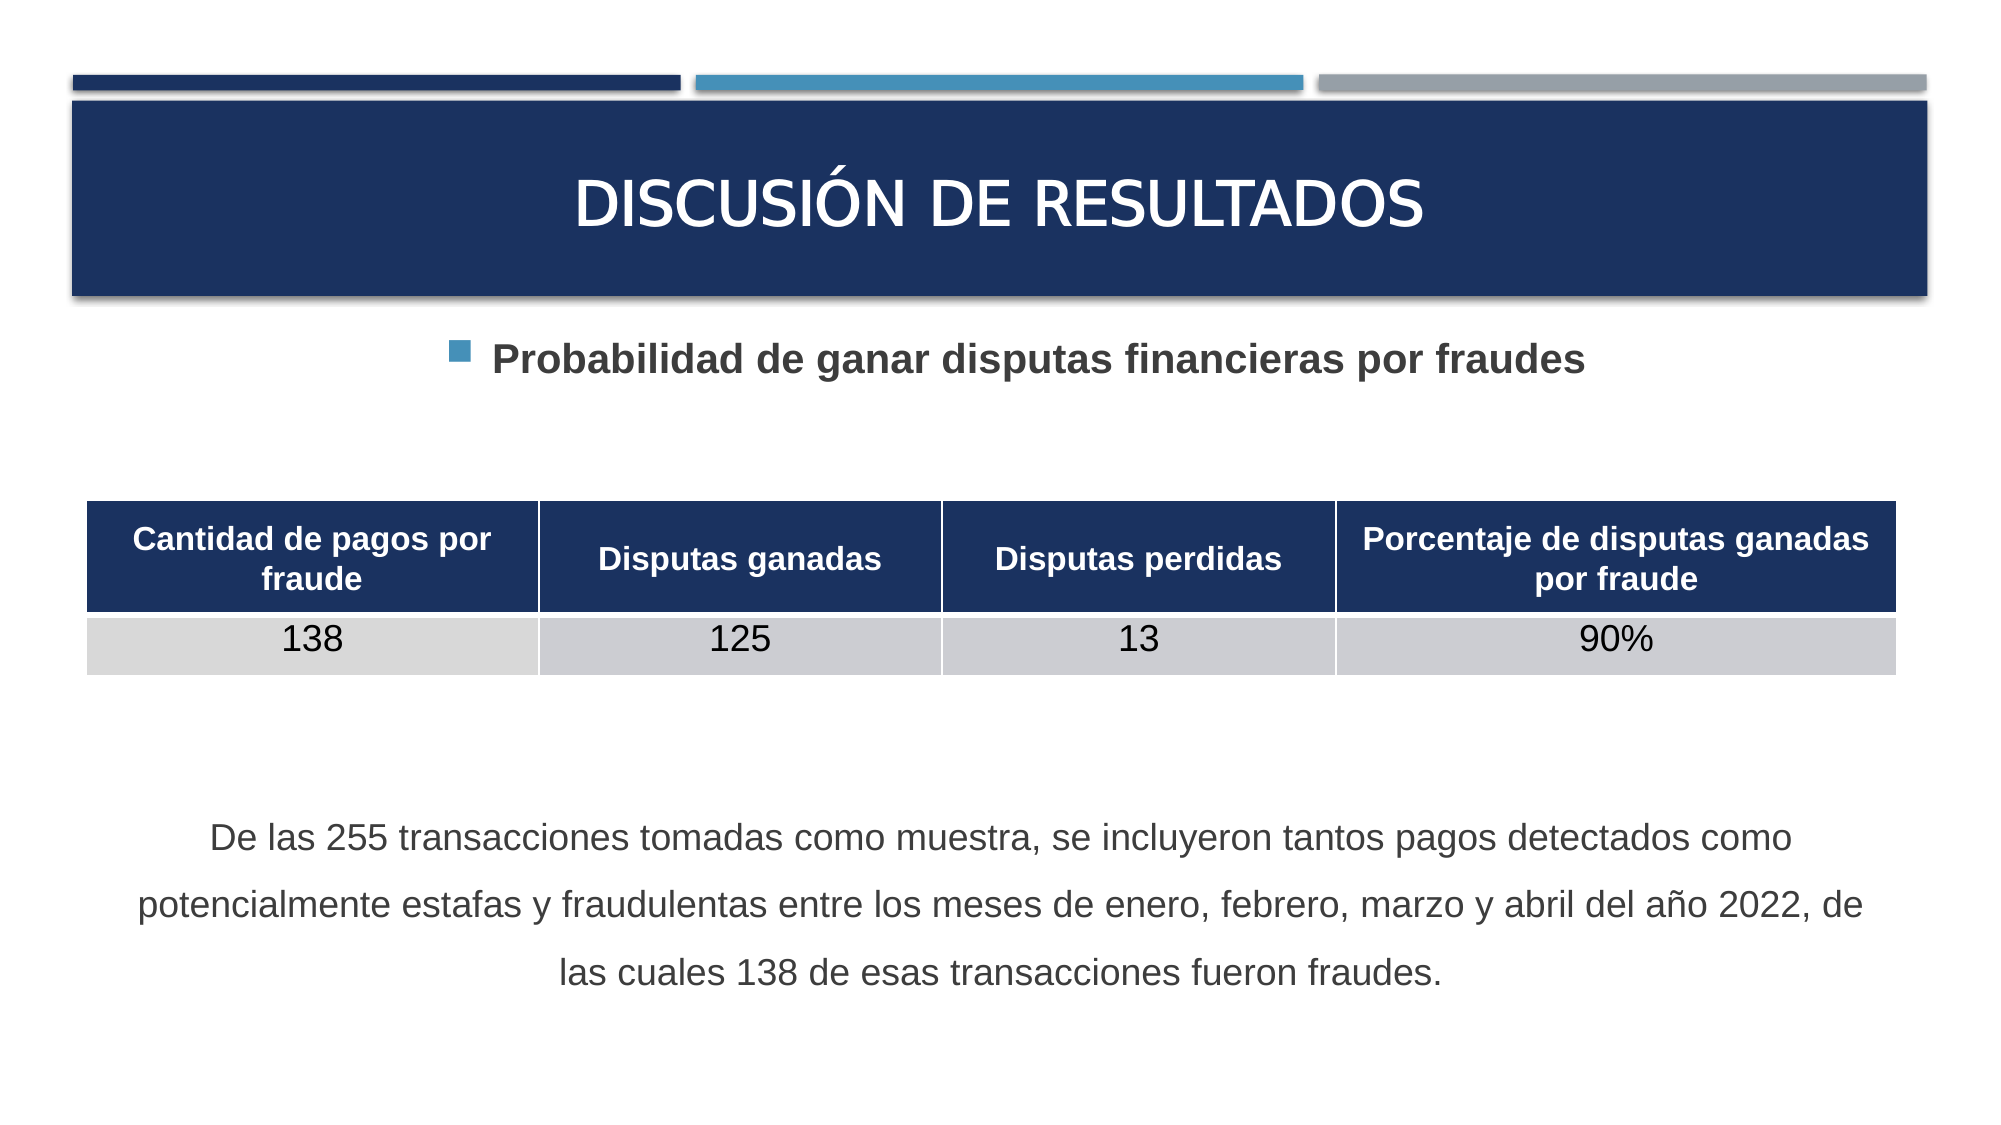

# Discusión de resultados
Probabilidad de ganar disputas financieras por fraudes

| Cantidad de pagos por fraude | Disputas ganadas | Disputas perdidas | Porcentaje de disputas ganadas por fraude |
| --- | --- | --- | --- |
| 138 | 125 | 13 | 90% |
De las 255 transacciones tomadas como muestra, se incluyeron tantos pagos detectados como potencialmente estafas y fraudulentas entre los meses de enero, febrero, marzo y abril del año 2022, de las cuales 138 de esas transacciones fueron fraudes.